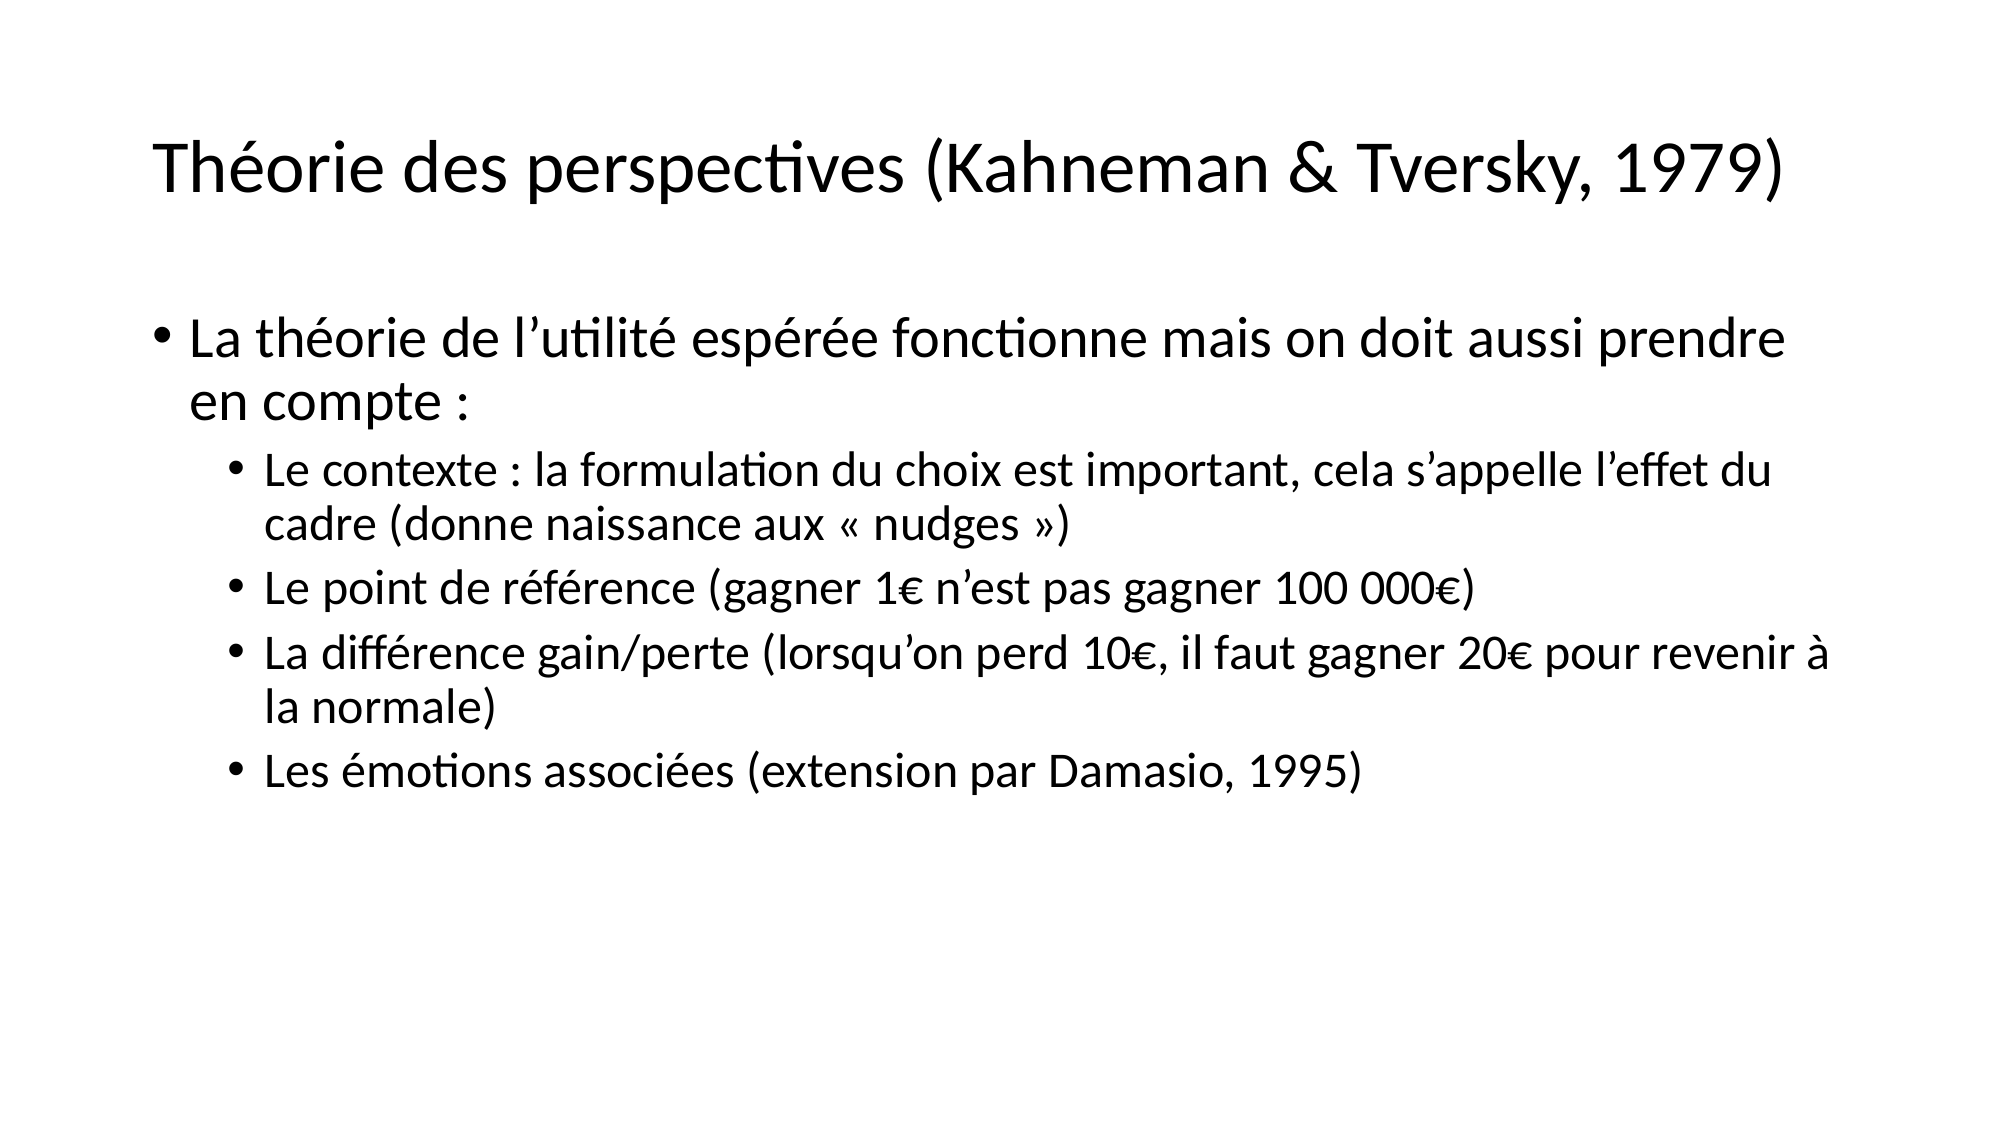

# Théorie des perspectives (Kahneman & Tversky, 1979)
La théorie de l’utilité espérée fonctionne mais on doit aussi prendre en compte :
Le contexte : la formulation du choix est important, cela s’appelle l’effet du cadre (donne naissance aux « nudges »)
Le point de référence (gagner 1€ n’est pas gagner 100 000€)
La différence gain/perte (lorsqu’on perd 10€, il faut gagner 20€ pour revenir à la normale)
Les émotions associées (extension par Damasio, 1995)